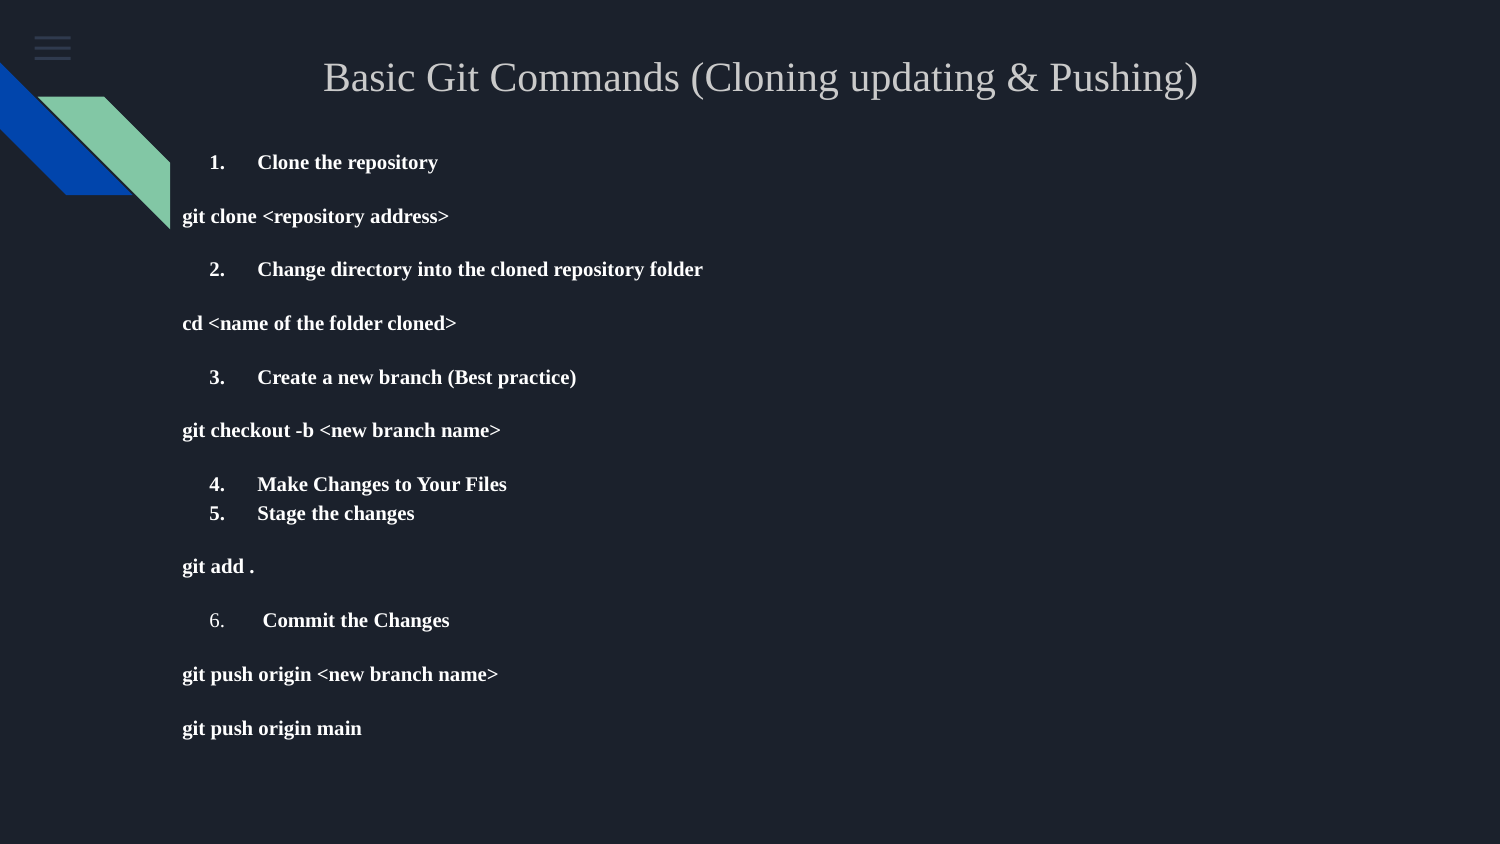

# Basic Git Commands (Cloning updating & Pushing)

Clone the repository
git clone <repository address>
Change directory into the cloned repository folder
cd <name of the folder cloned>
Create a new branch (Best practice)
git checkout -b <new branch name>
Make Changes to Your Files
Stage the changes
git add .
 Commit the Changes
git push origin <new branch name>
git push origin main